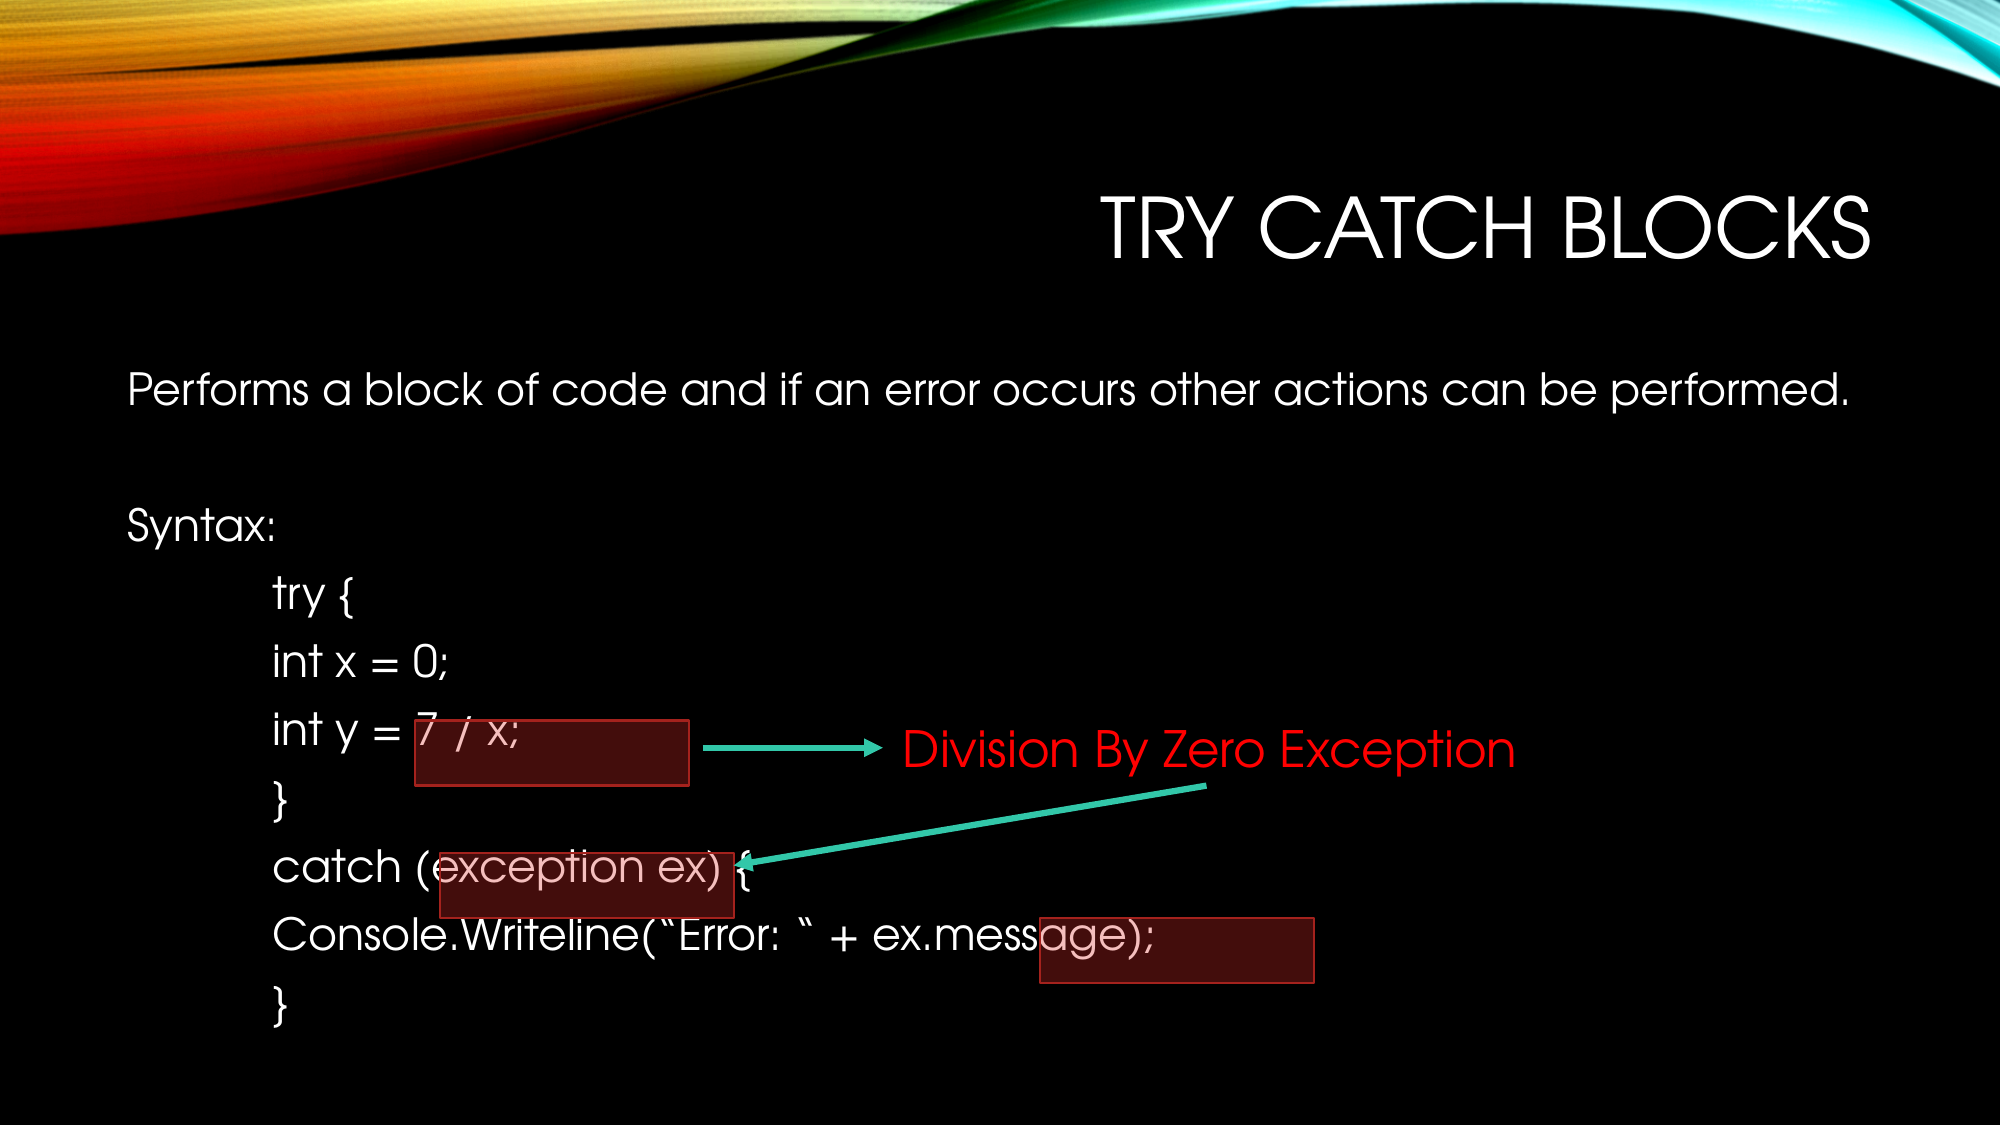

# Try Catch Blocks
Performs a block of code and if an error occurs other actions can be performed.

Syntax:
	try {
		int x = 0;
		int y = 7 / x;
	}
	catch (exception ex) {
		Console.Writeline(“Error: “ + ex.message);
	}
Division By Zero Exception